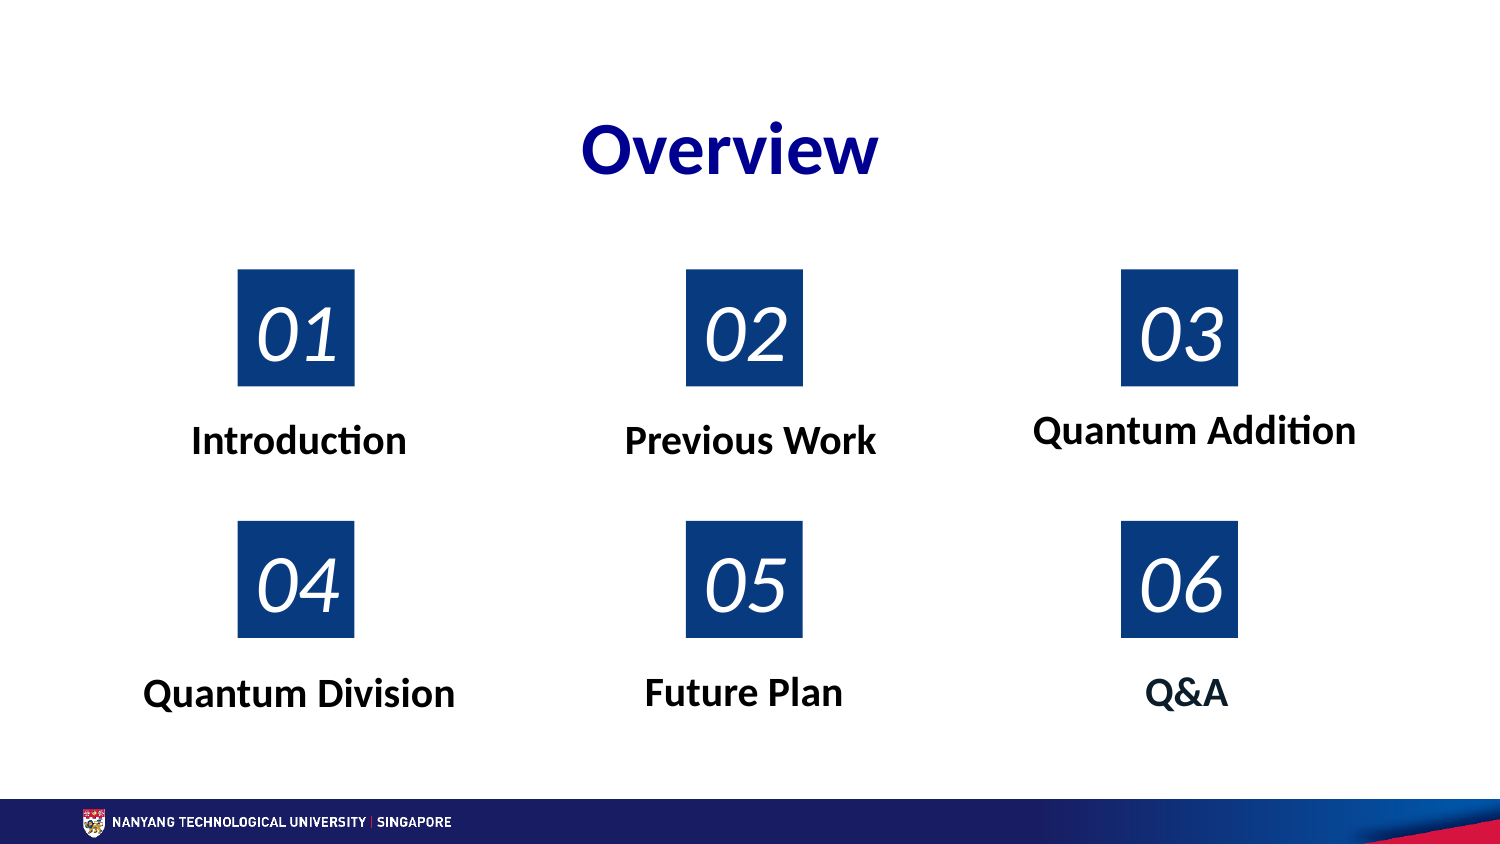

Overview
02
Previous Work
03
Quantum Addition

01
Introduction

02
03
02
Future Plan
03
Q&A

04
Quantum Division

05
06